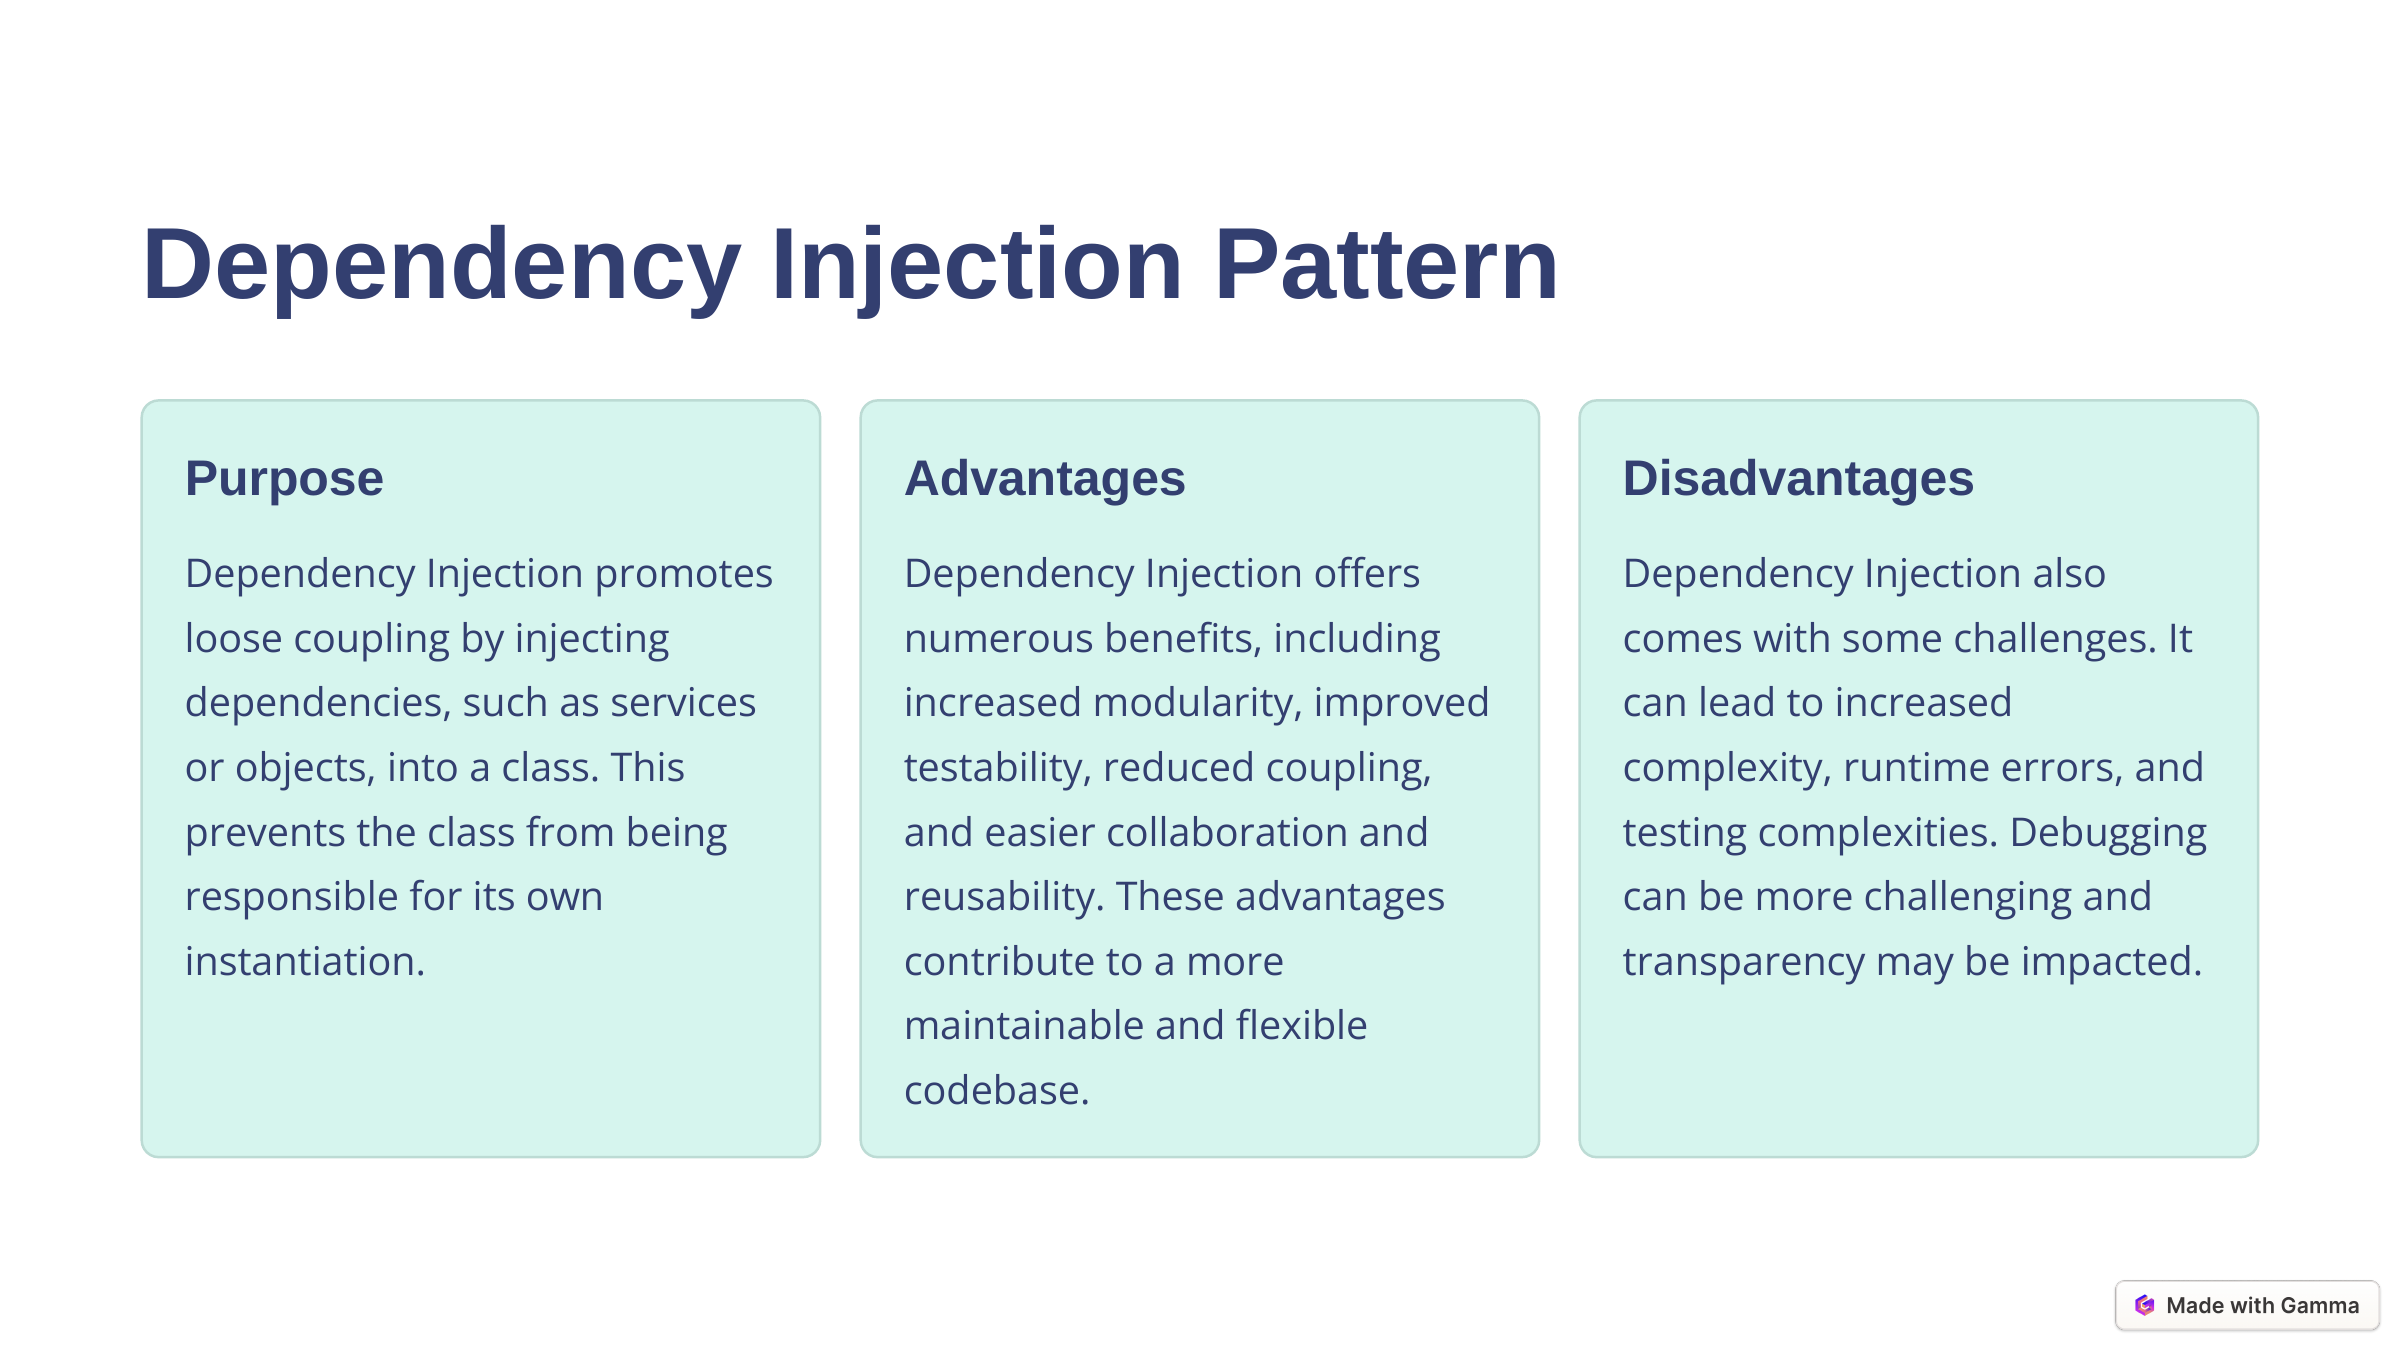

Dependency Injection Pattern

Purpose
Advantages
Disadvantages
Dependency Injection promotes loose coupling by injecting dependencies, such as services or objects, into a class. This prevents the class from being responsible for its own instantiation.
Dependency Injection offers numerous benefits, including increased modularity, improved testability, reduced coupling, and easier collaboration and reusability. These advantages contribute to a more maintainable and flexible codebase.
Dependency Injection also comes with some challenges. It can lead to increased complexity, runtime errors, and testing complexities. Debugging can be more challenging and transparency may be impacted.